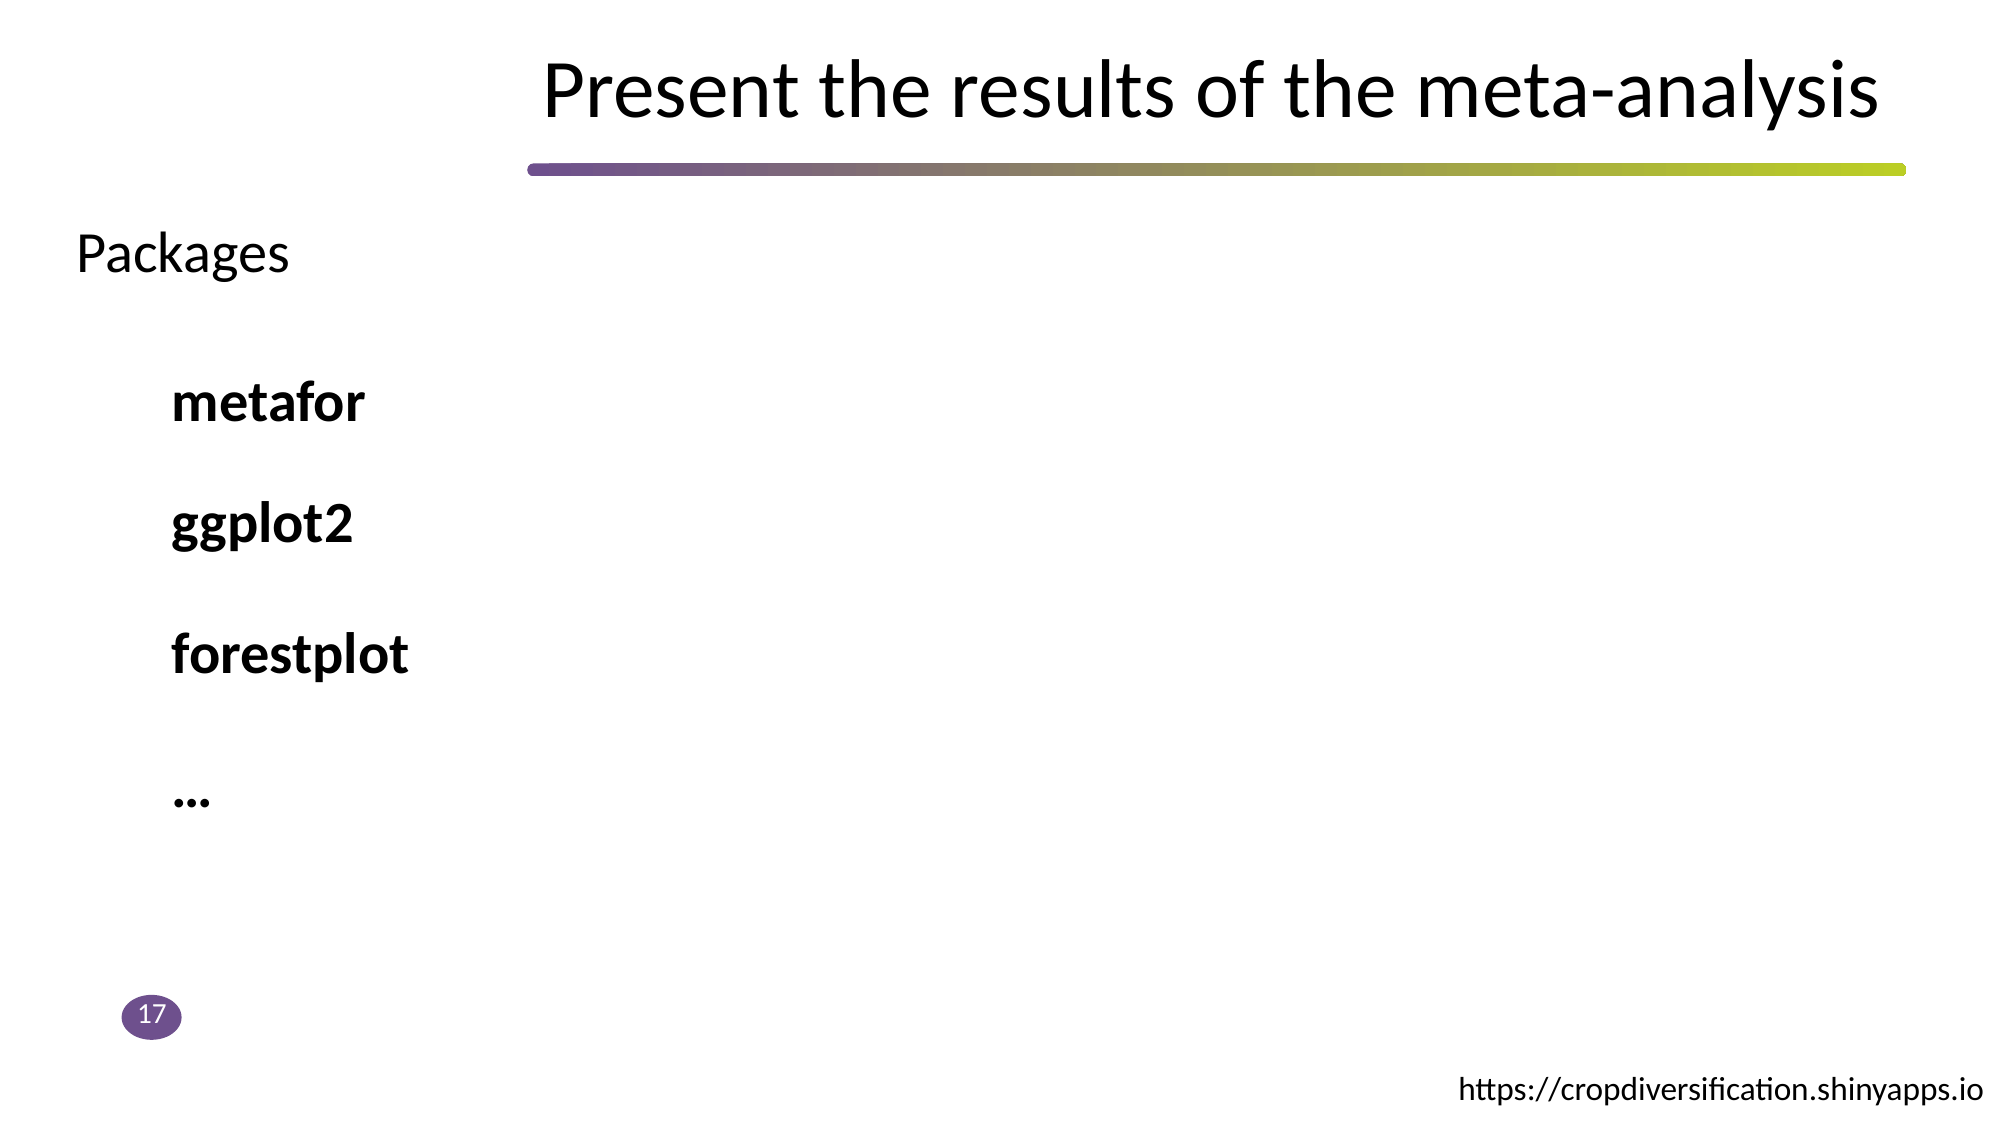

# Present the results of the meta-analysis
Packages
metafor
ggplot2
forestplot
…
17
https://cropdiversification.shinyapps.io